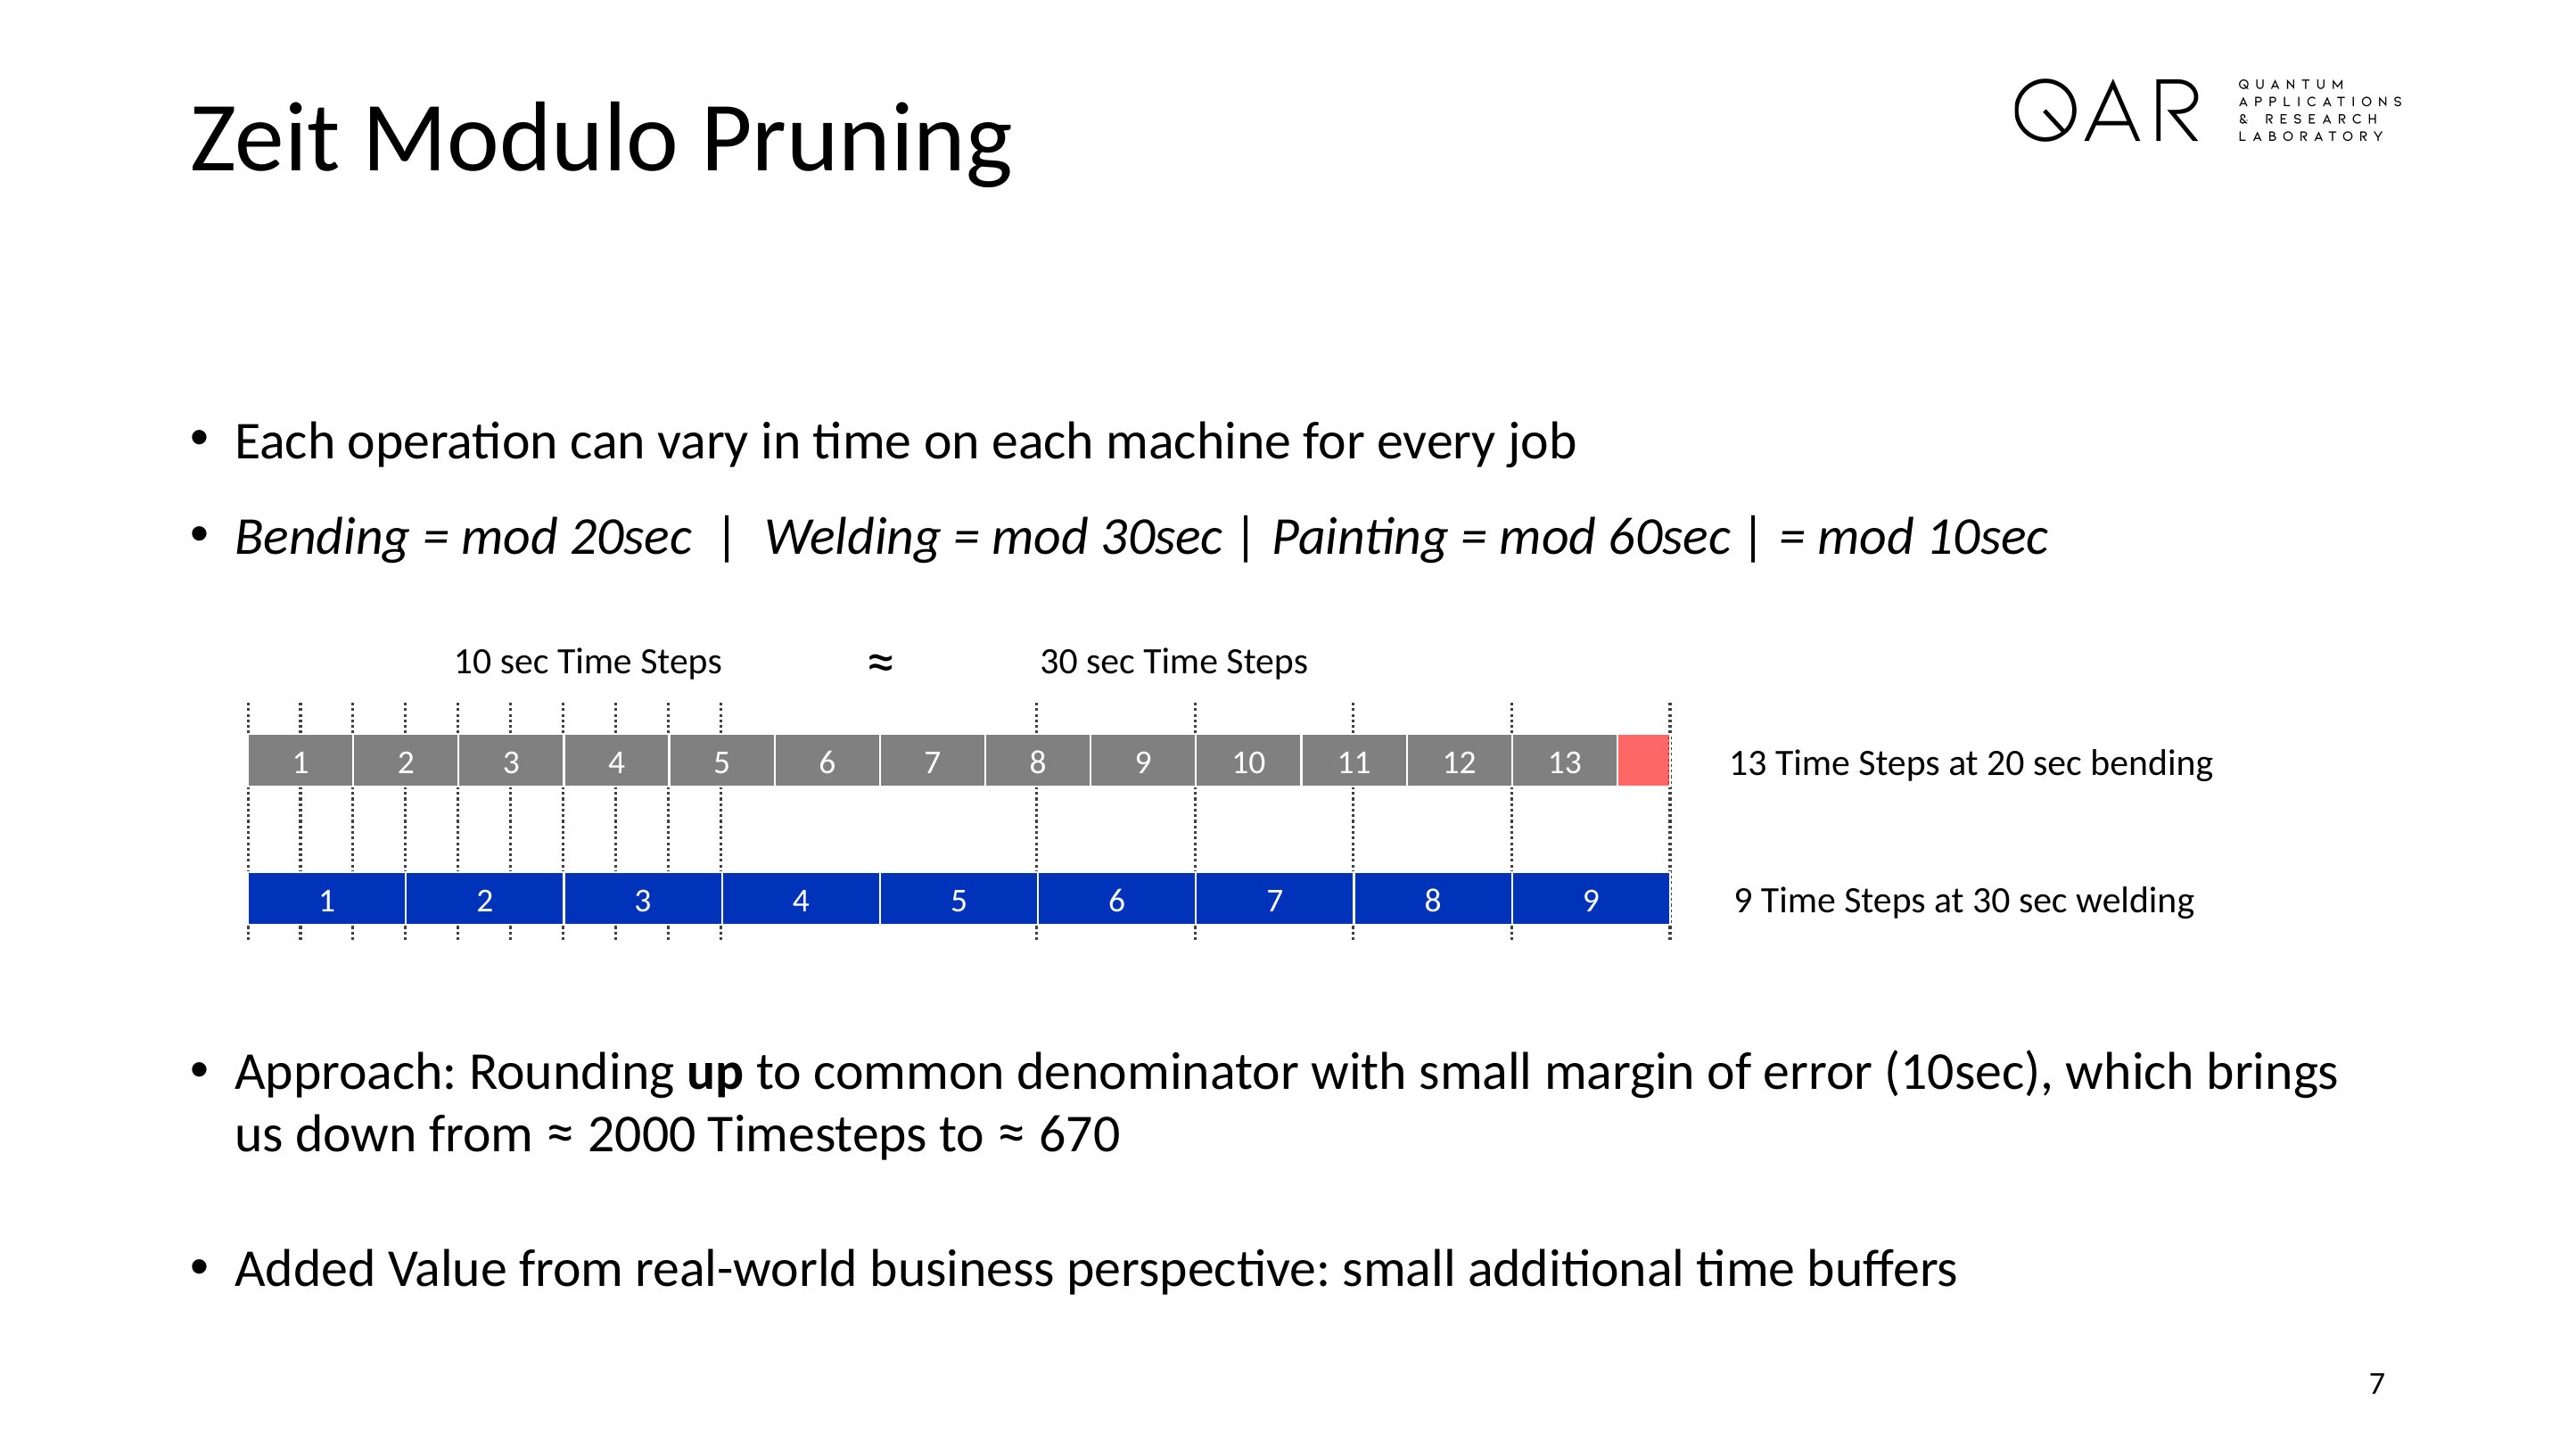

# Zeit Modulo Pruning
Each operation can vary in time on each machine for every job
Bending = mod 20sec  |  Welding = mod 30sec | Painting = mod 60sec | = mod 10sec

Approach: Rounding up to common denominator with small margin of error (10sec), which brings us down from ≈ 2000 Timesteps to ≈ 670
Added Value from real-world business perspective: small additional time buffers
≈
10 sec Time Steps
30 sec Time Steps
13 Time Steps at 20 sec bending
1
2
3
4
5
6
7
8
9
10
11
12
13

9 Time Steps at 30 sec welding
1
2
3
4
5
6
7
8
9
7